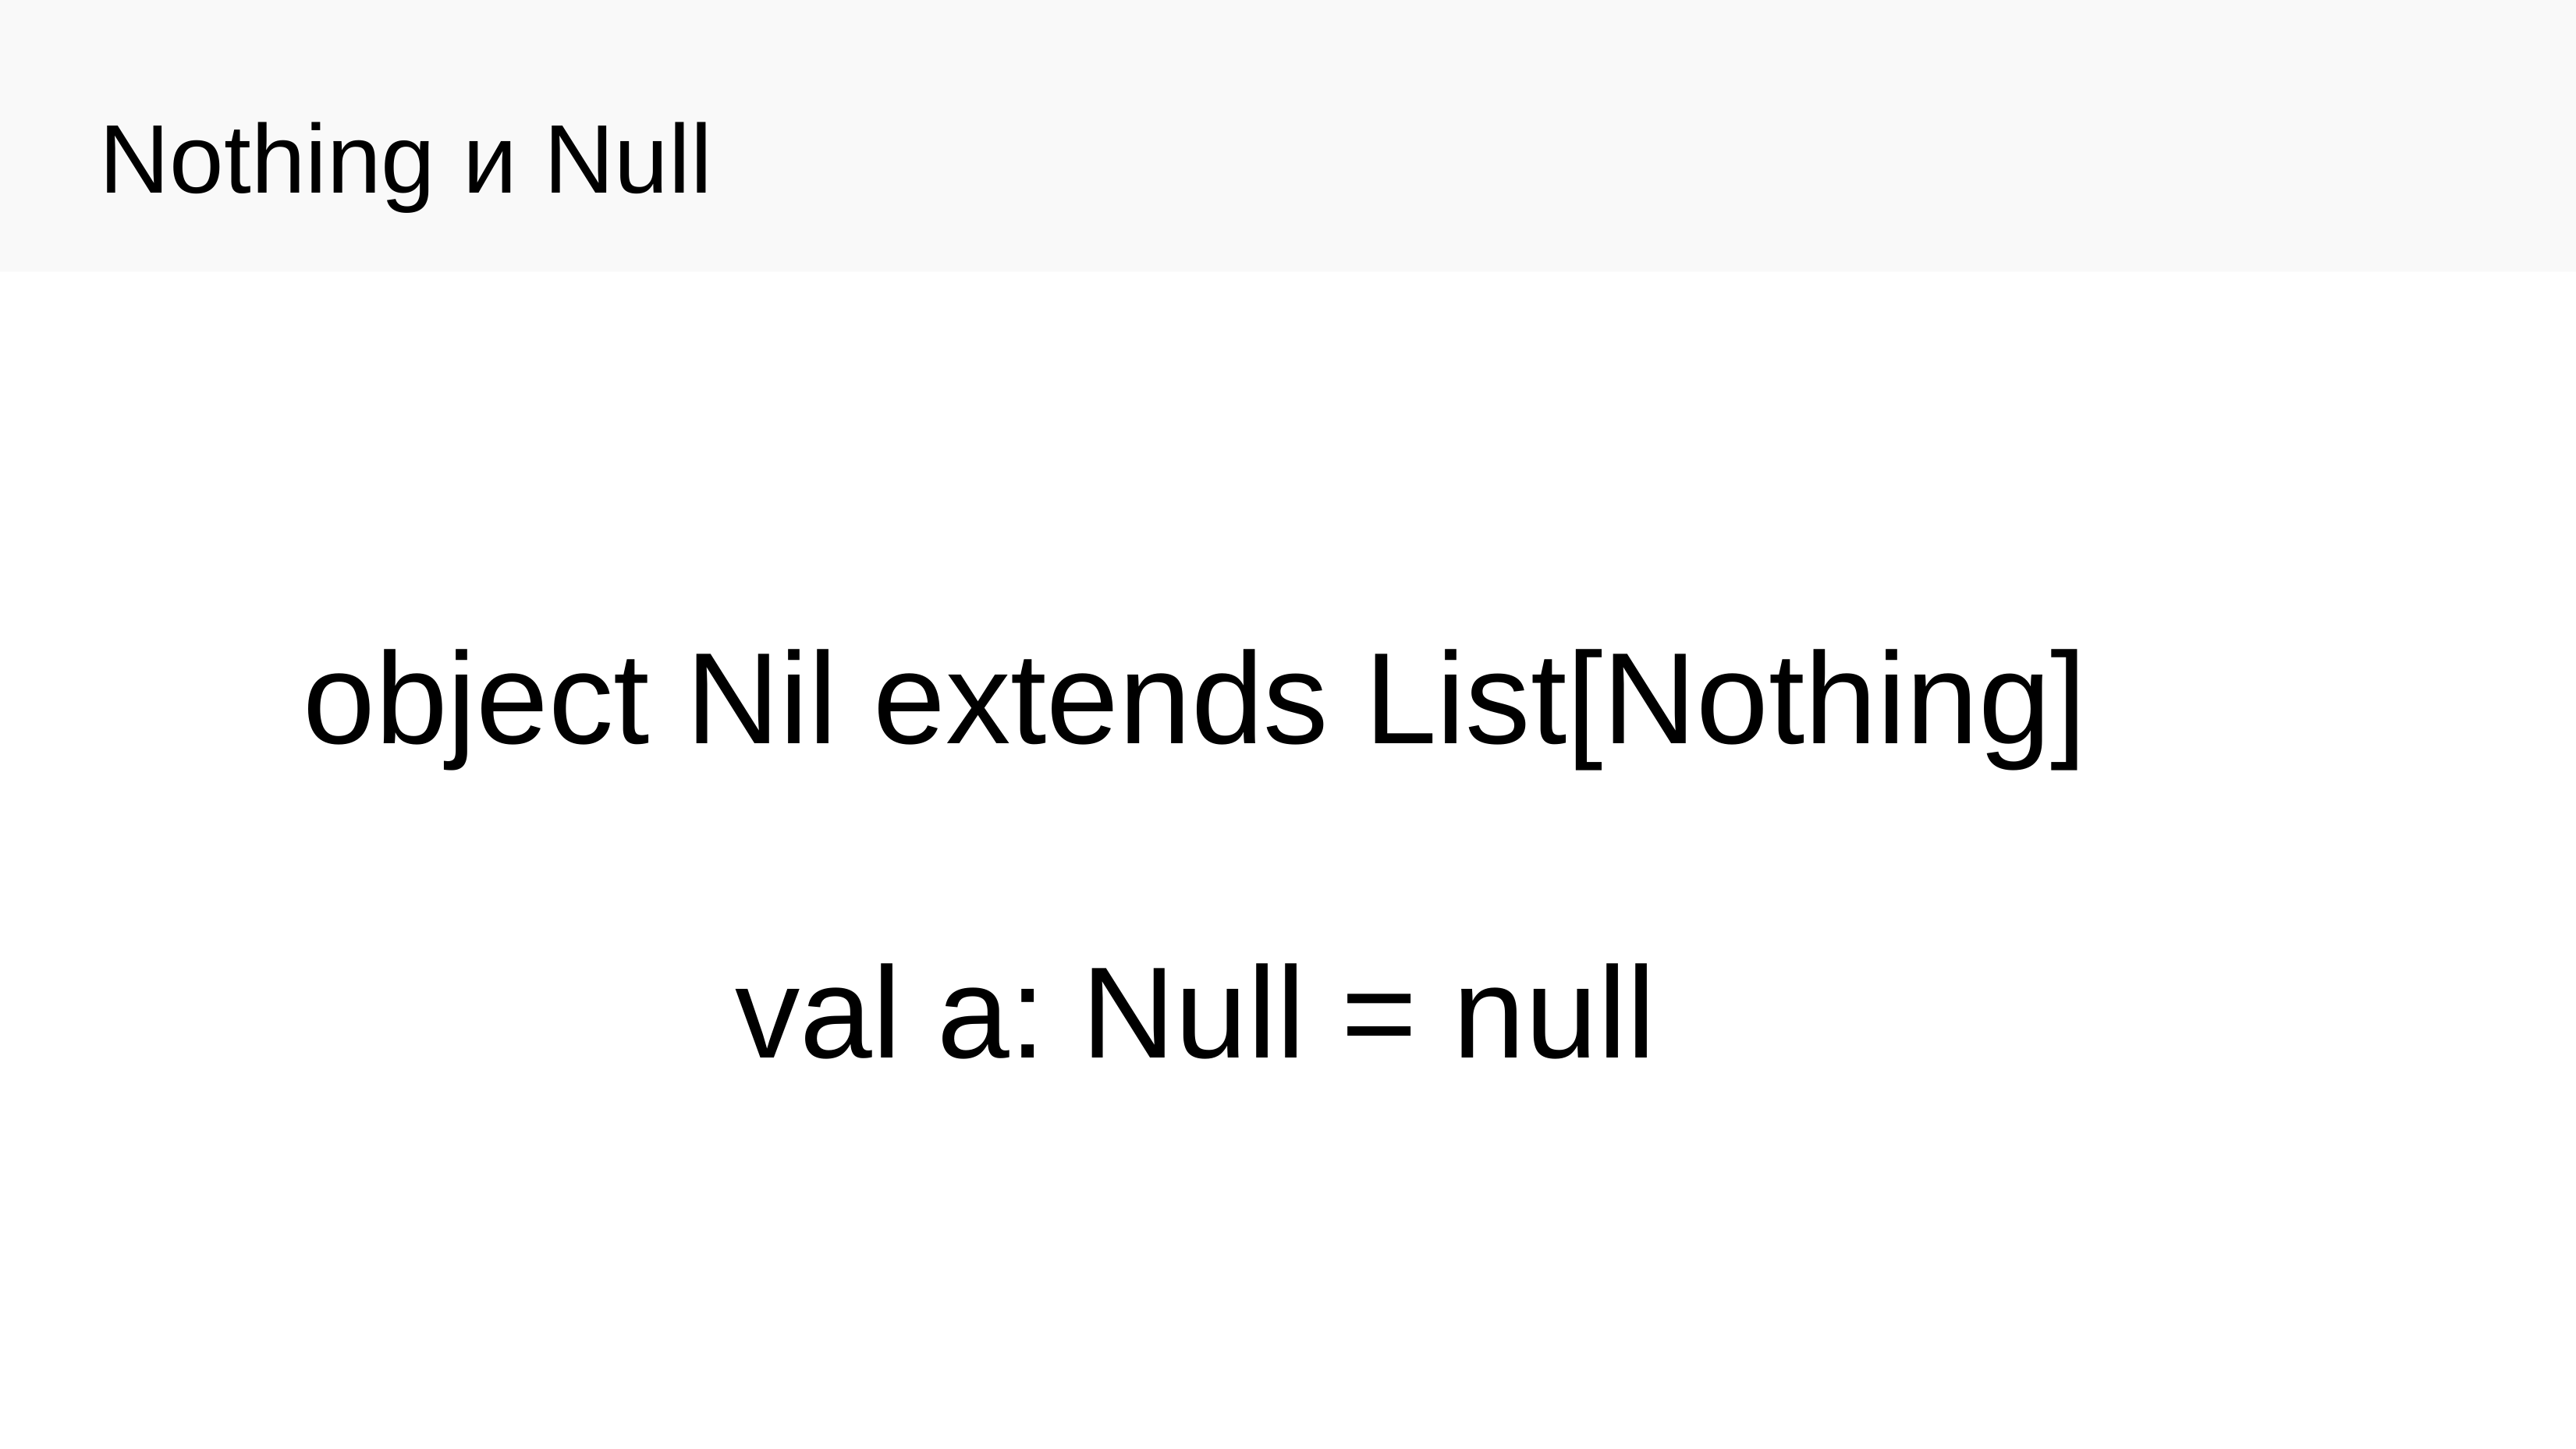

Nothing и Null
object Nil extends List[Nothing]
val a: Null = null